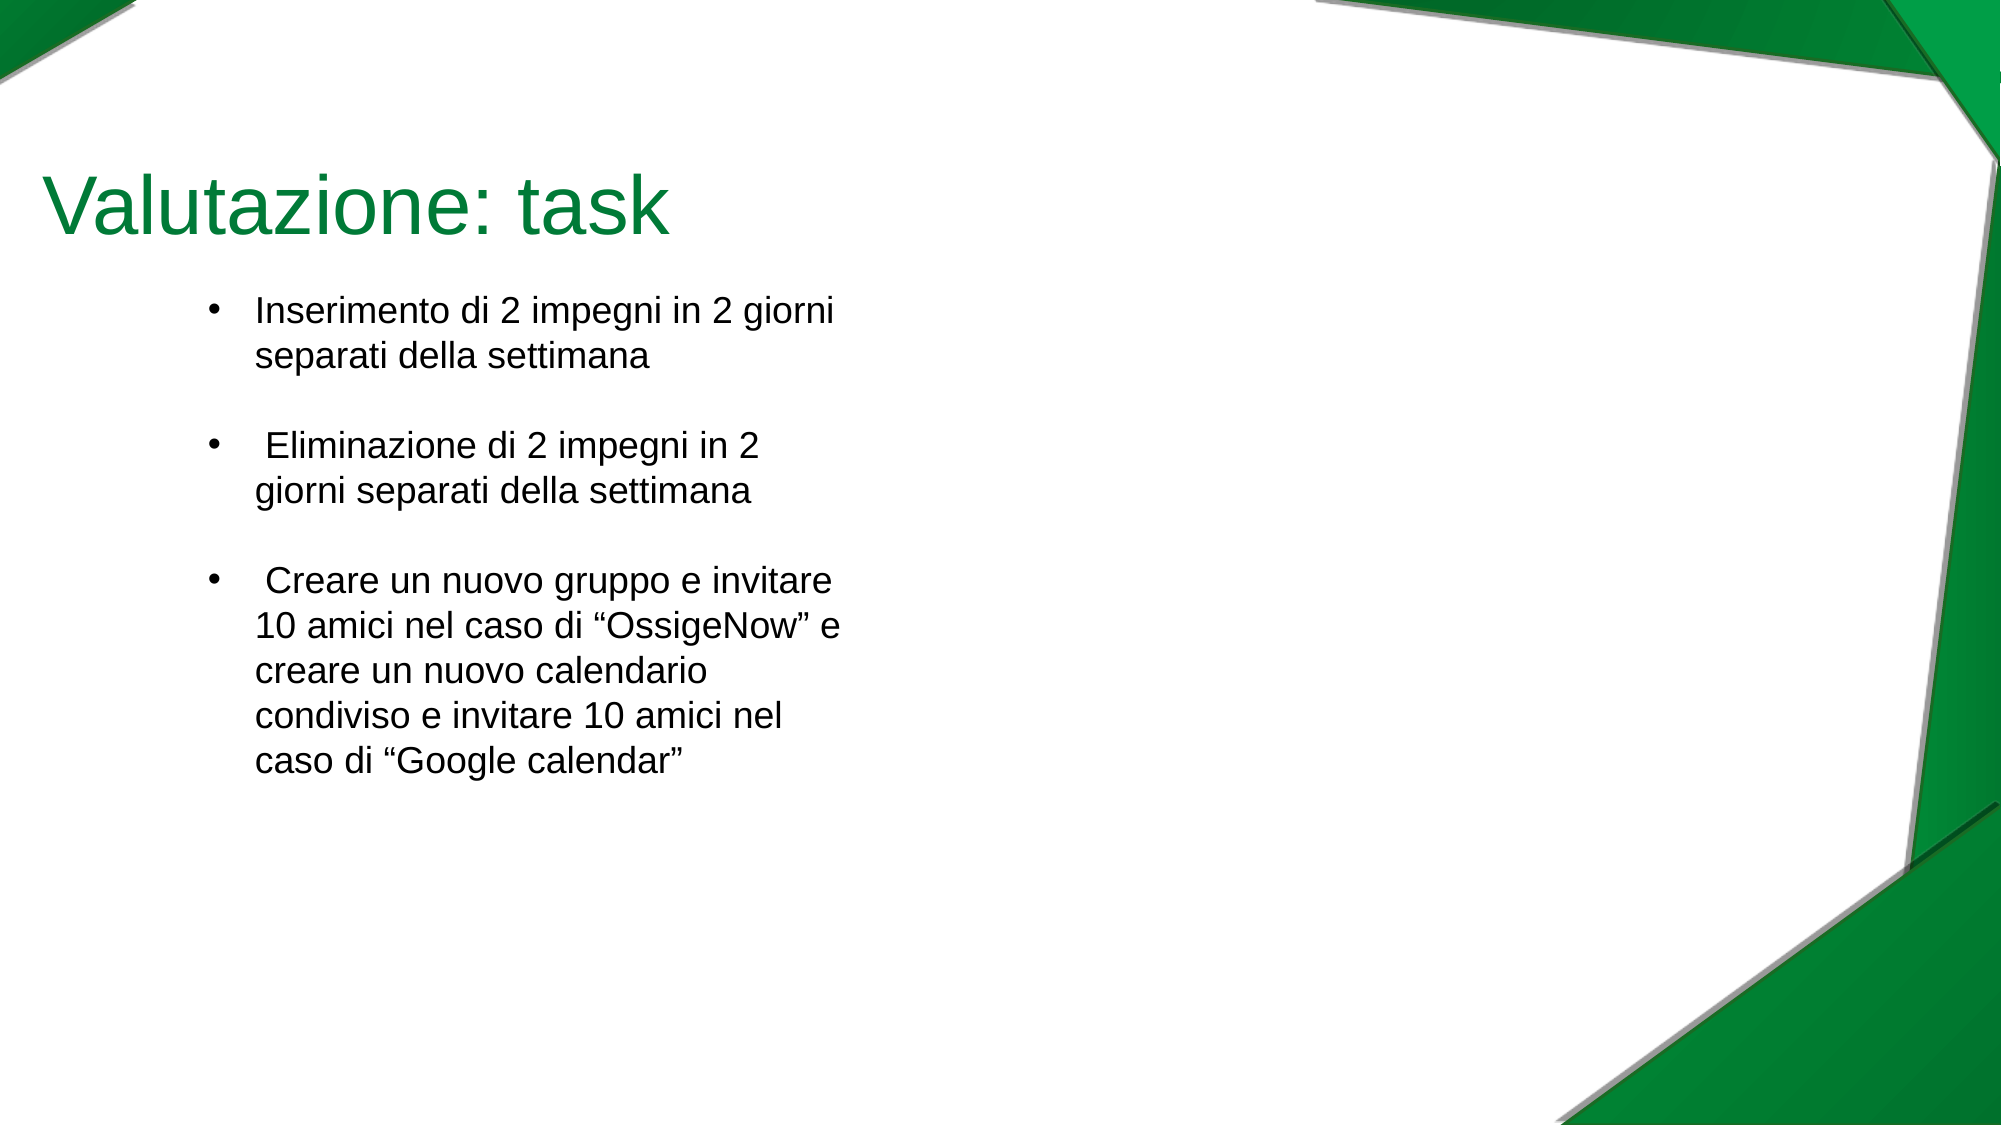

Valutazione: task

Inserimento di 2 impegni in 2 giorni separati della settimana

 Eliminazione di 2 impegni in 2 giorni separati della settimana

 Creare un nuovo gruppo e invitare 10 amici nel caso di “OssigeNow” e creare un nuovo calendario condiviso e invitare 10 amici nel caso di “Google calendar”